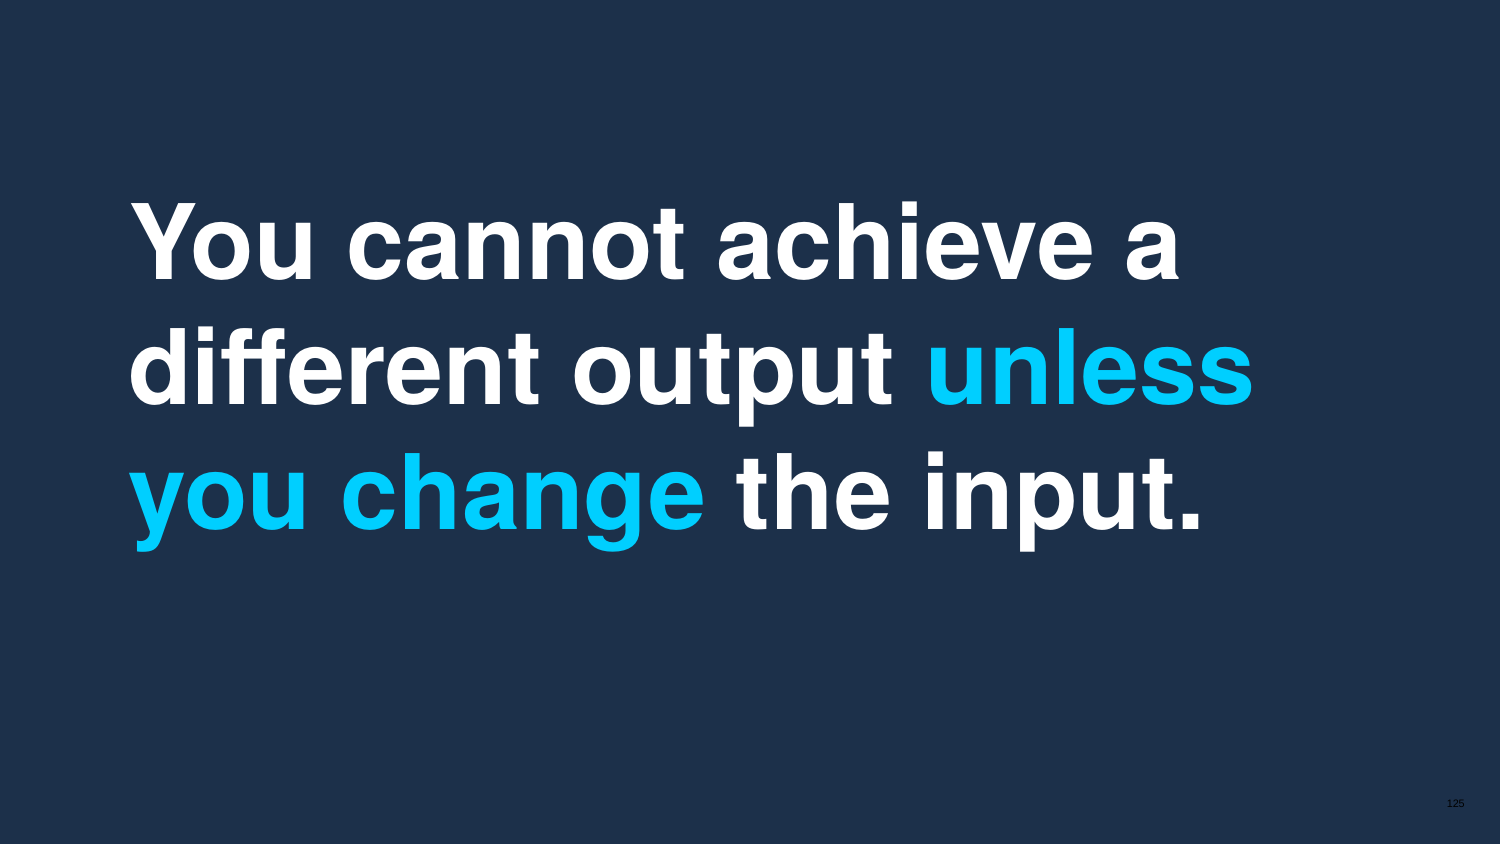

You cannot achieve a different output unless you change the input.
125